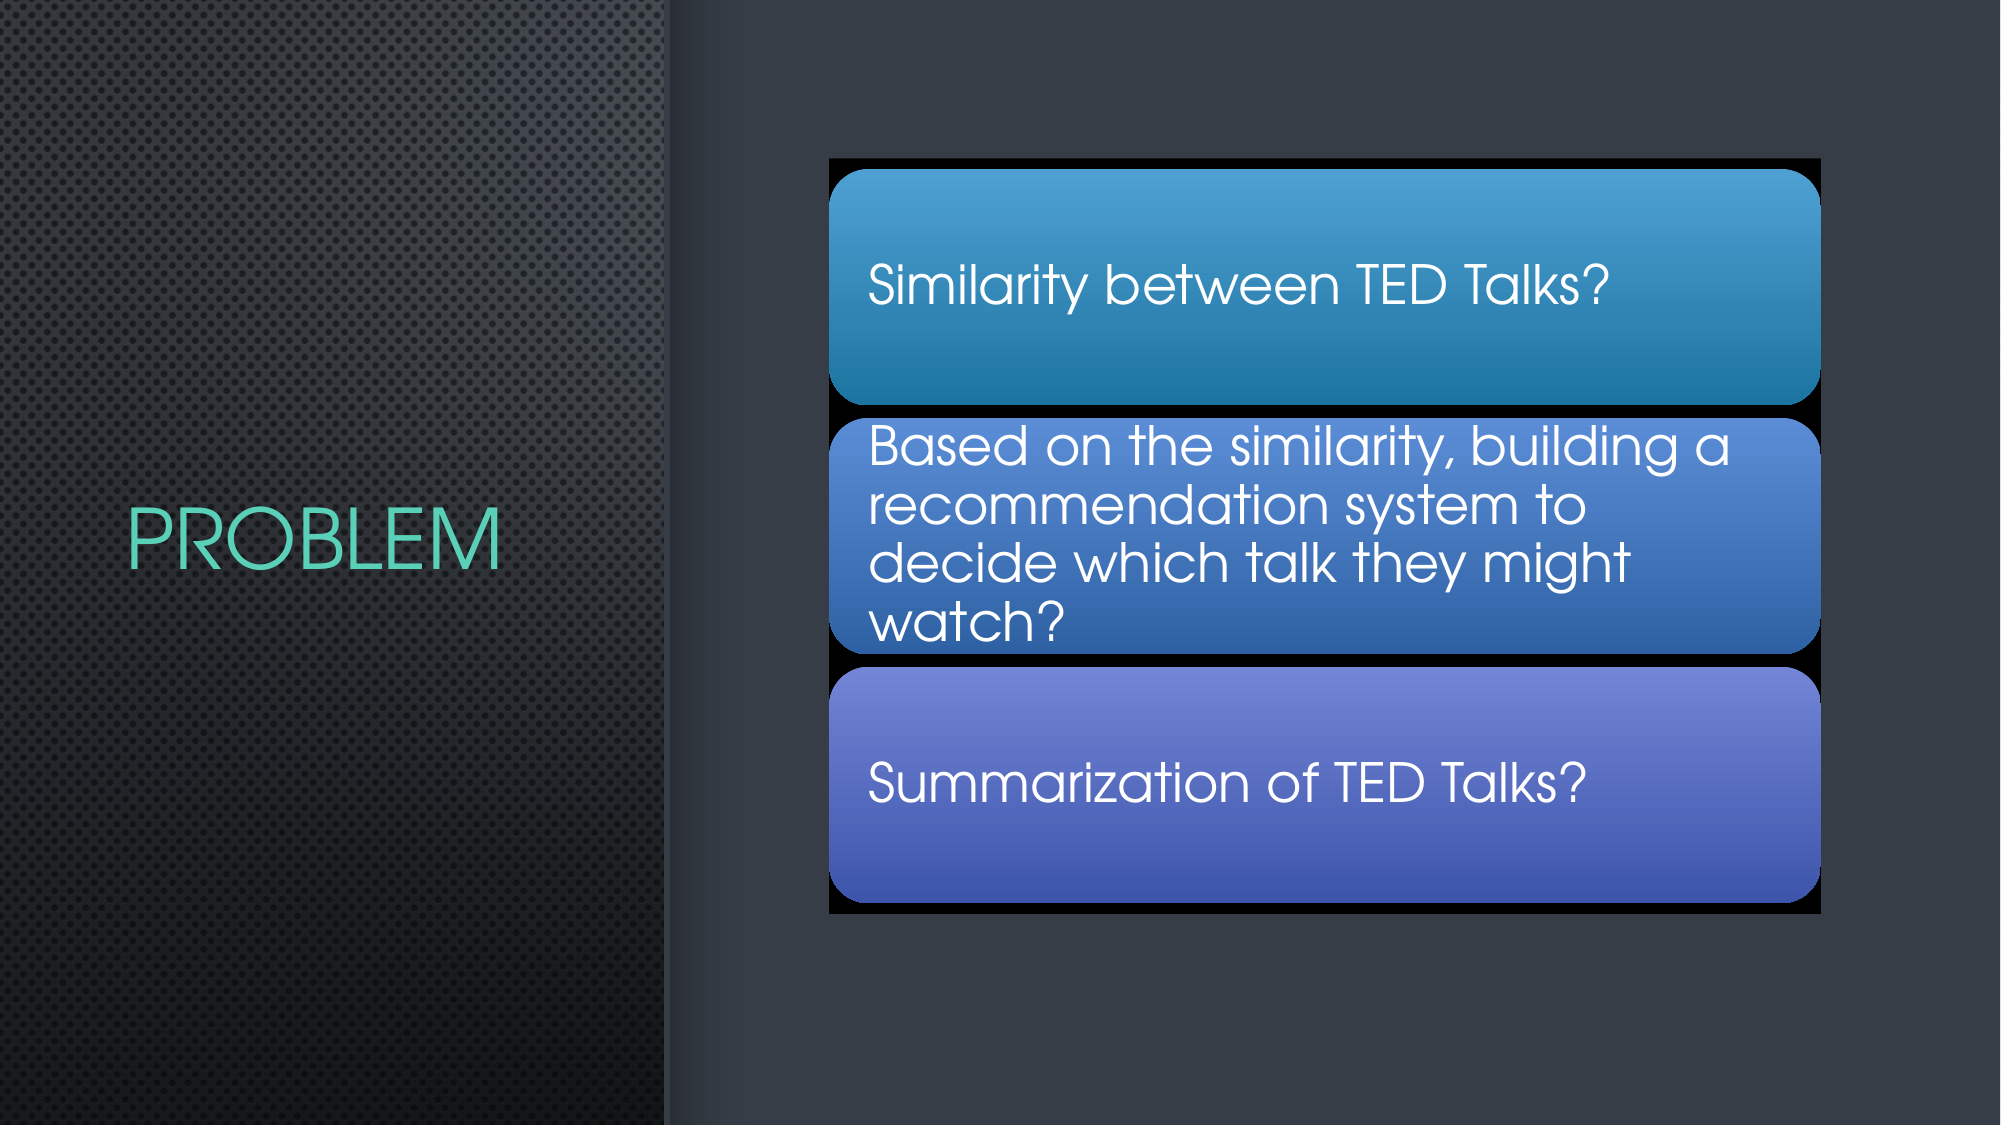

Similarity between TED Talks?
Based on the similarity, building a recommendation system to decide which talk they might watch?
Summarization of TED Talks?
# problem